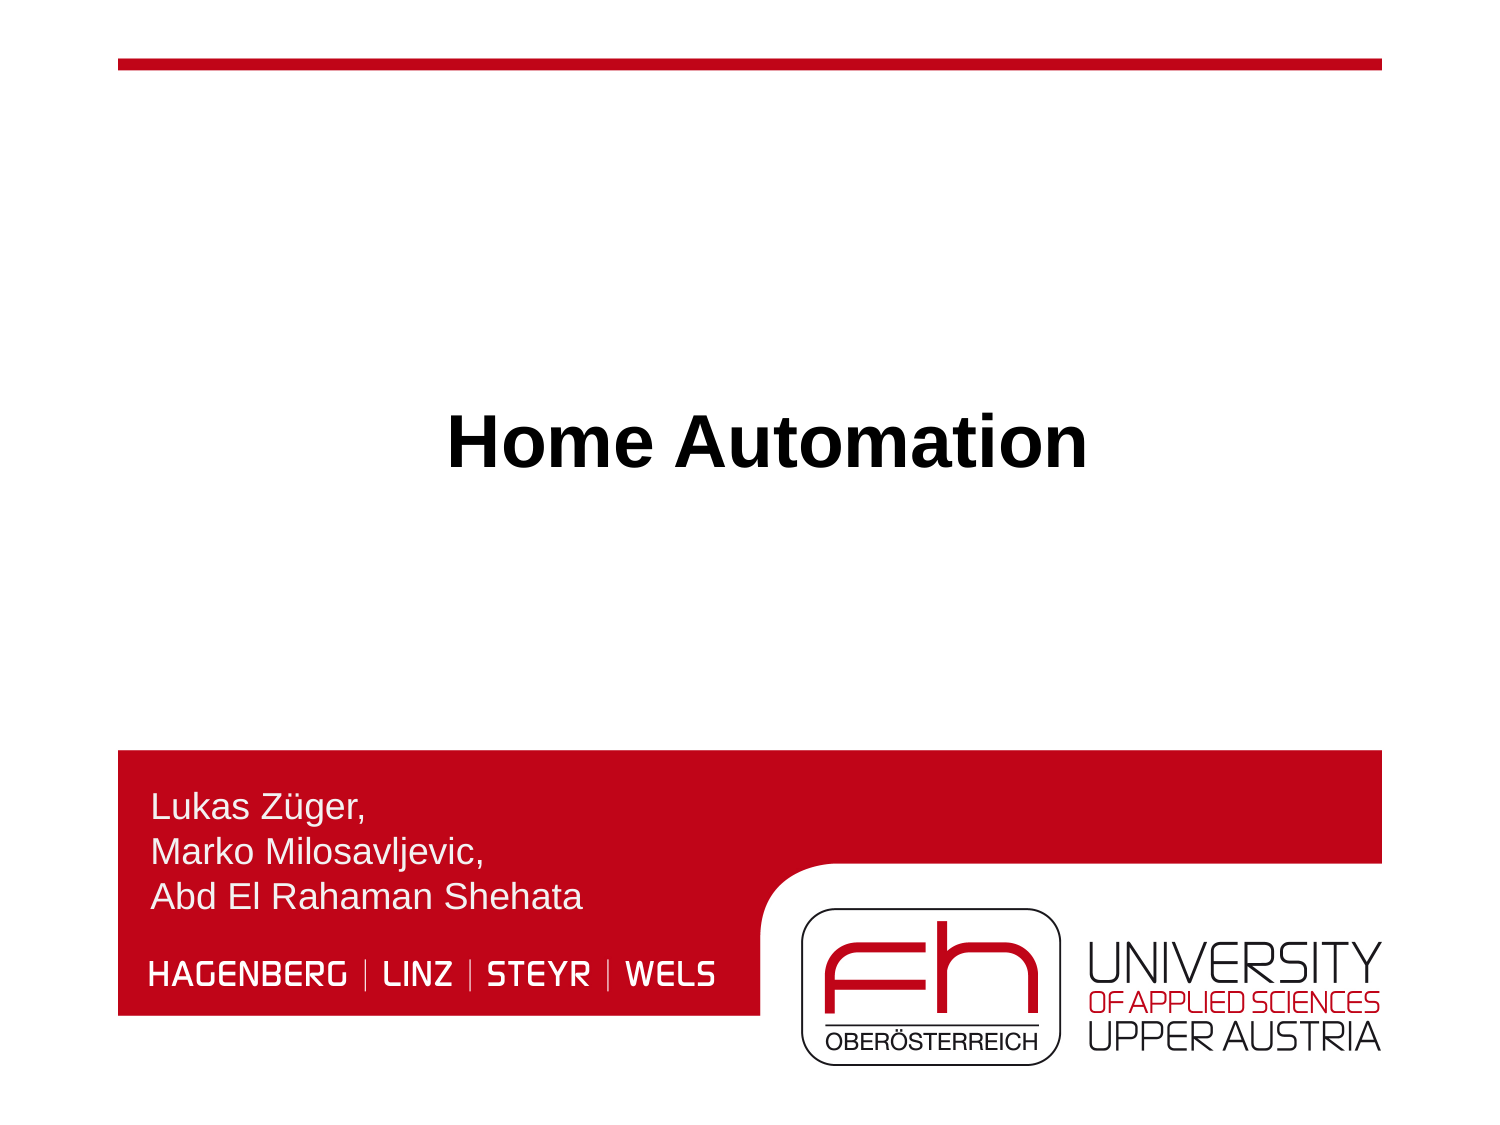

Home Automation

Lukas Züger,
Marko Milosavljevic,
Abd El Rahaman Shehata